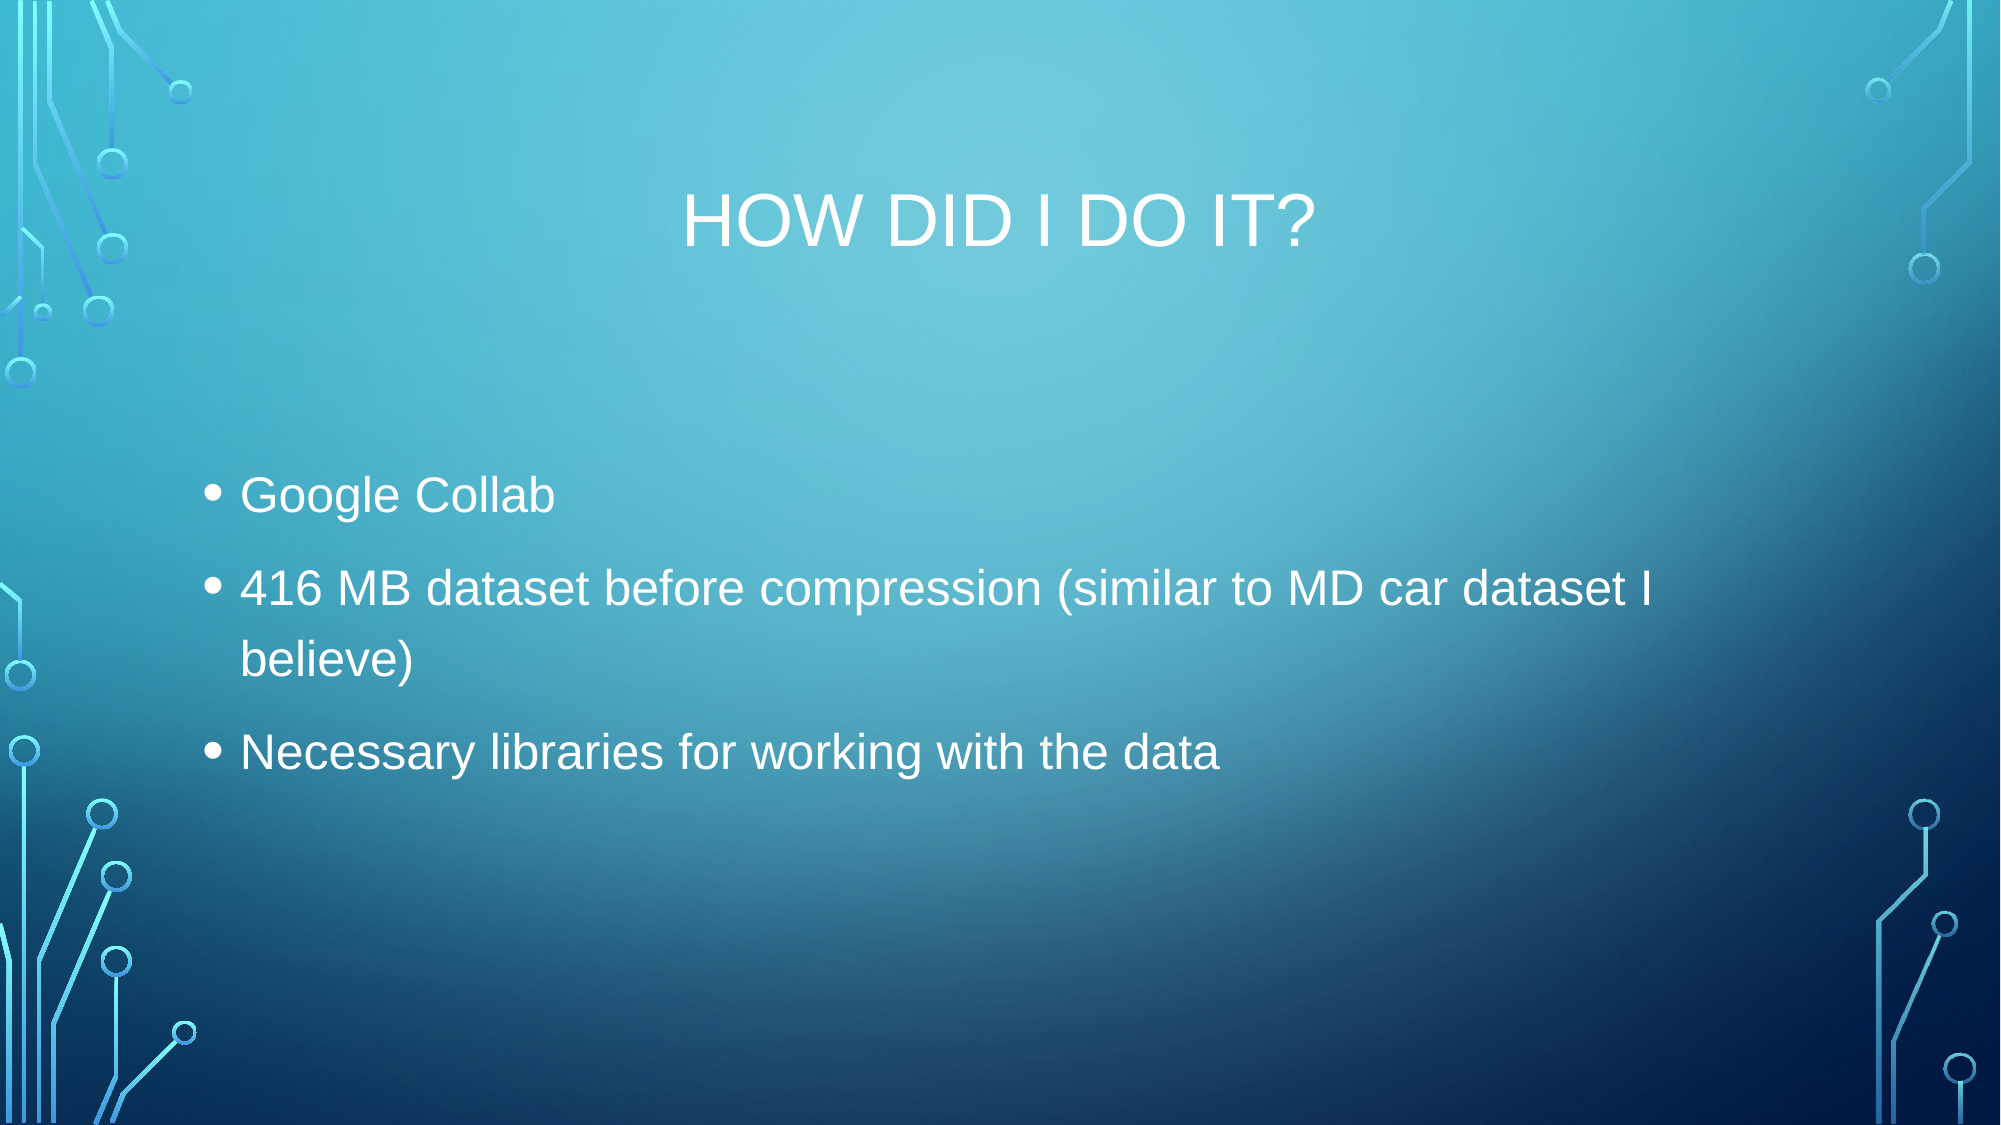

# How did I do it?
Google Collab
416 MB dataset before compression (similar to MD car dataset I believe)
Necessary libraries for working with the data